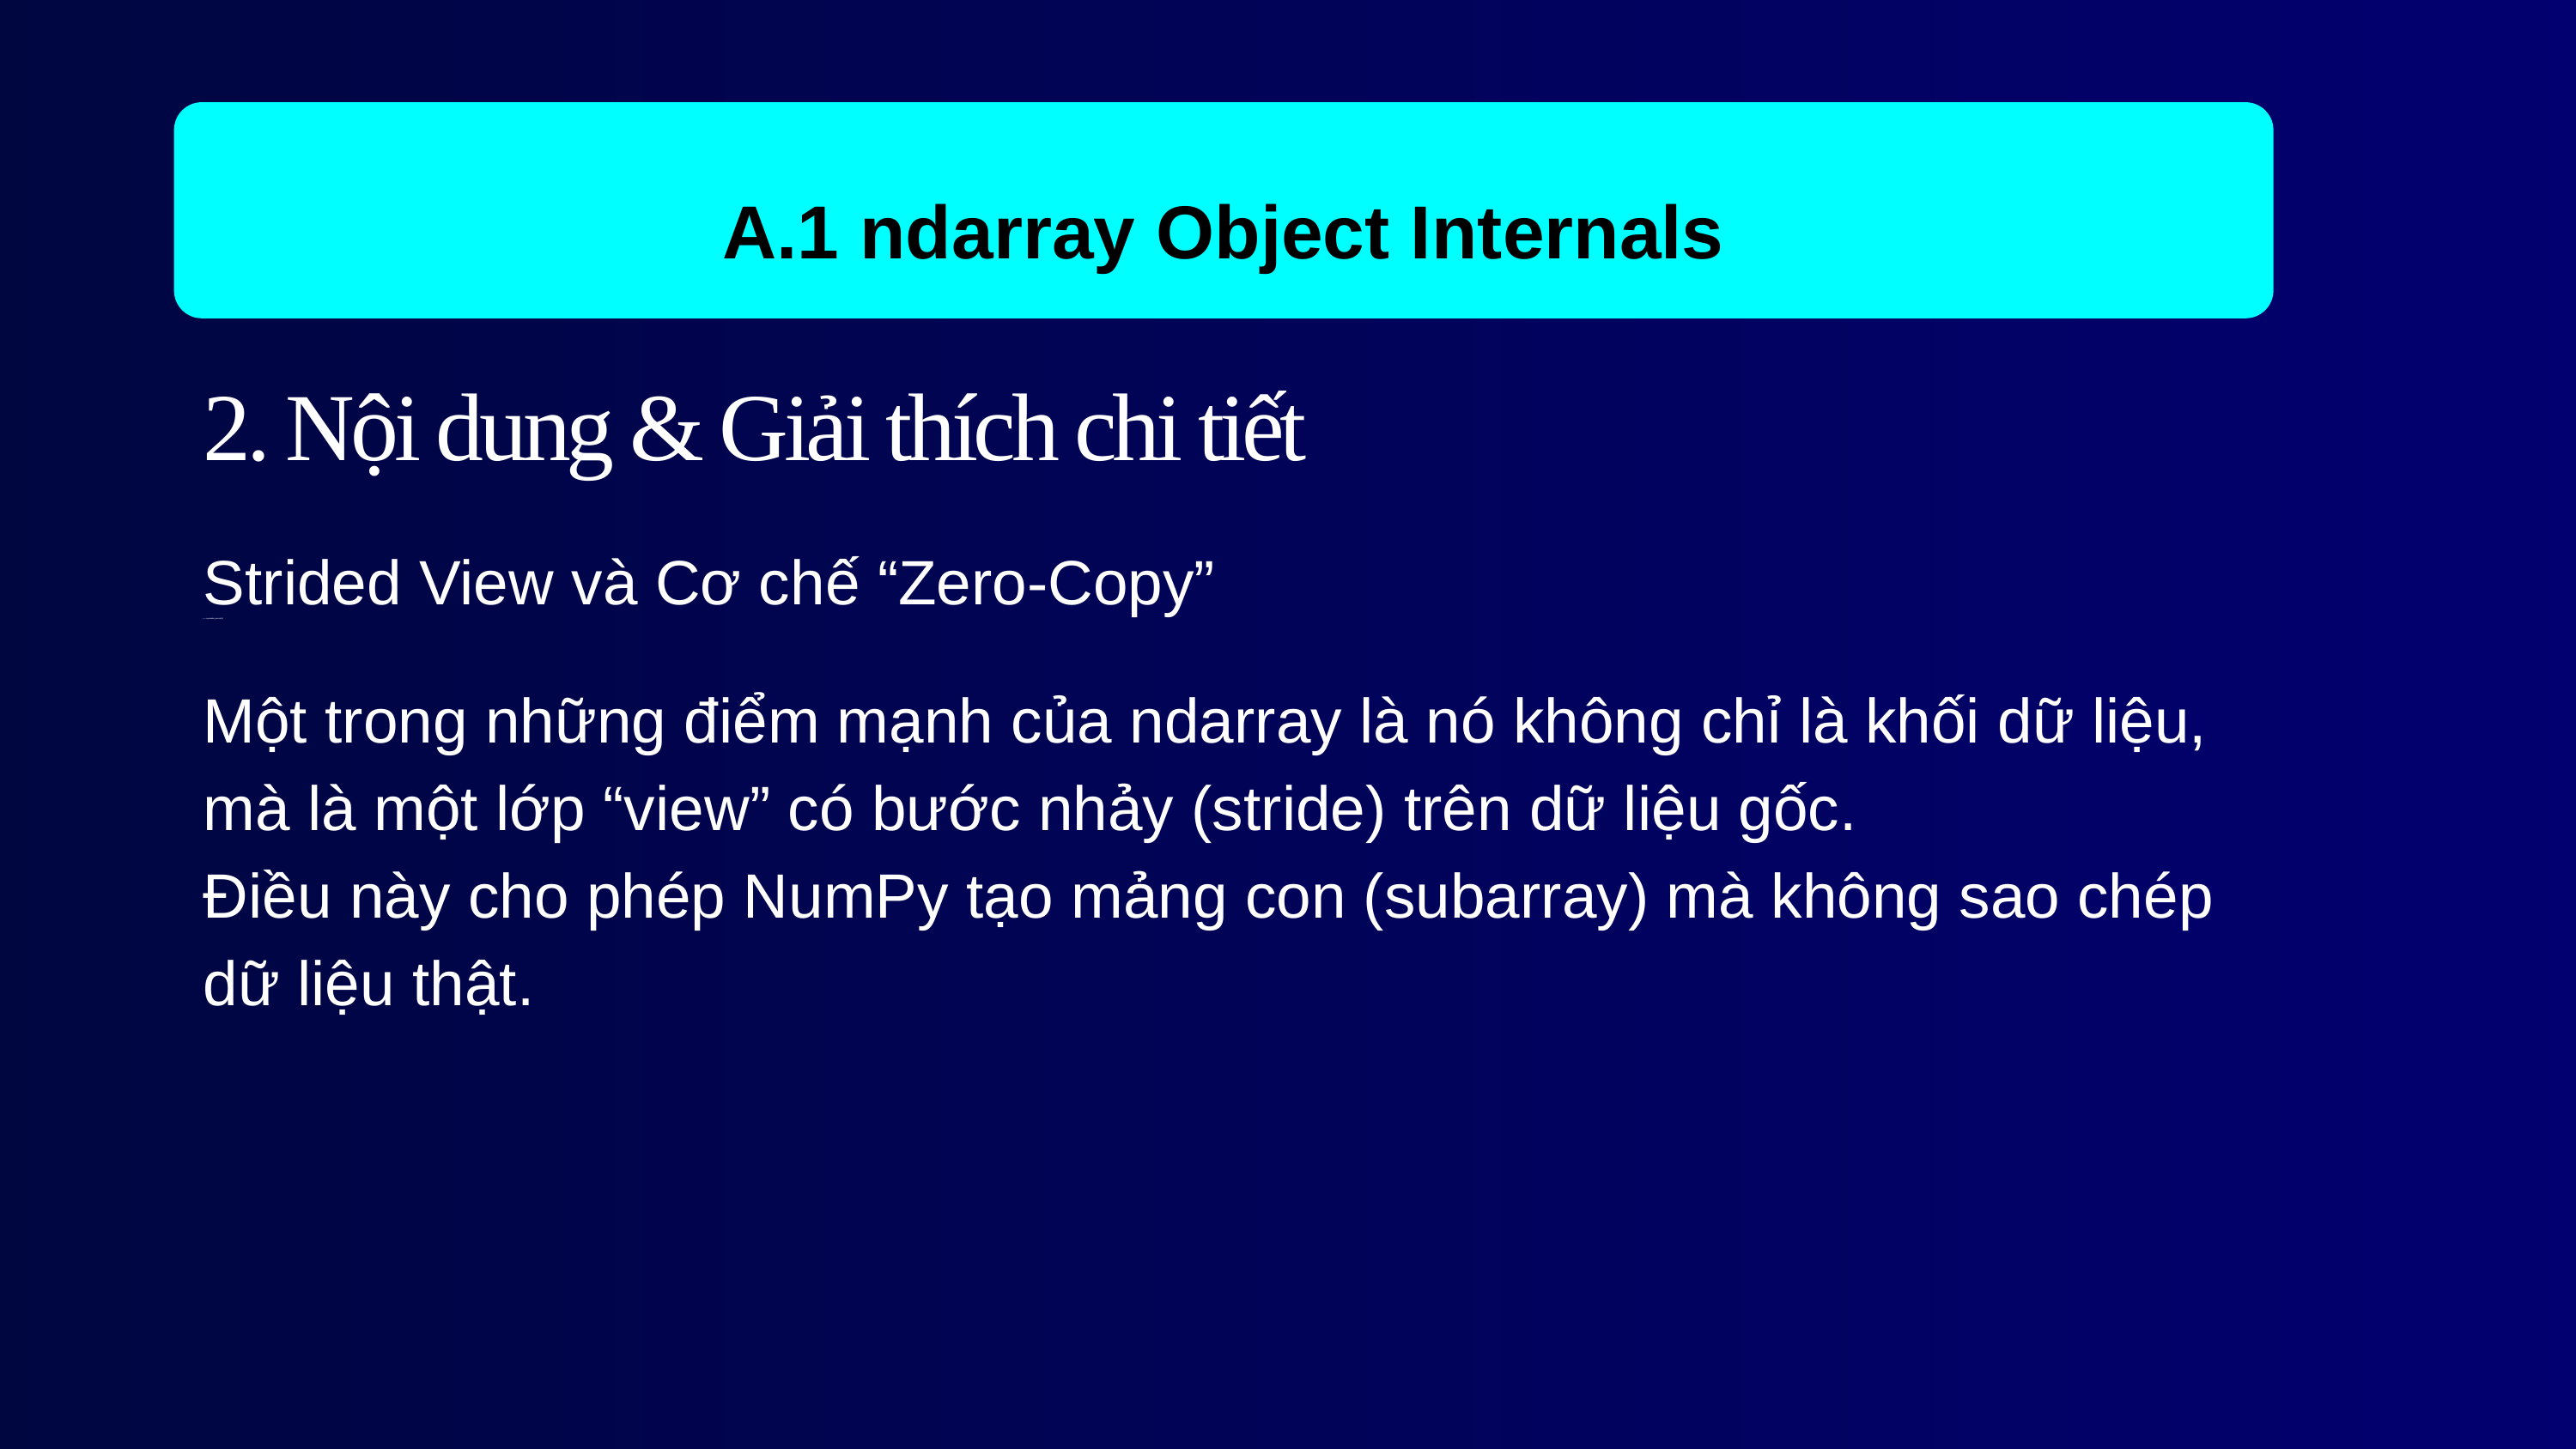

A.1 ndarray Object Internals

2. Nội dung & Giải thích chi tiết
Strided View và Cơ chế “Zero-Copy”
y = rng.standard_normal(N)
Một trong những điểm mạnh của ndarray là nó không chỉ là khối dữ liệu, mà là một lớp “view” có bước nhảy (stride) trên dữ liệu gốc.
Điều này cho phép NumPy tạo mảng con (subarray) mà không sao chép dữ liệu thật.